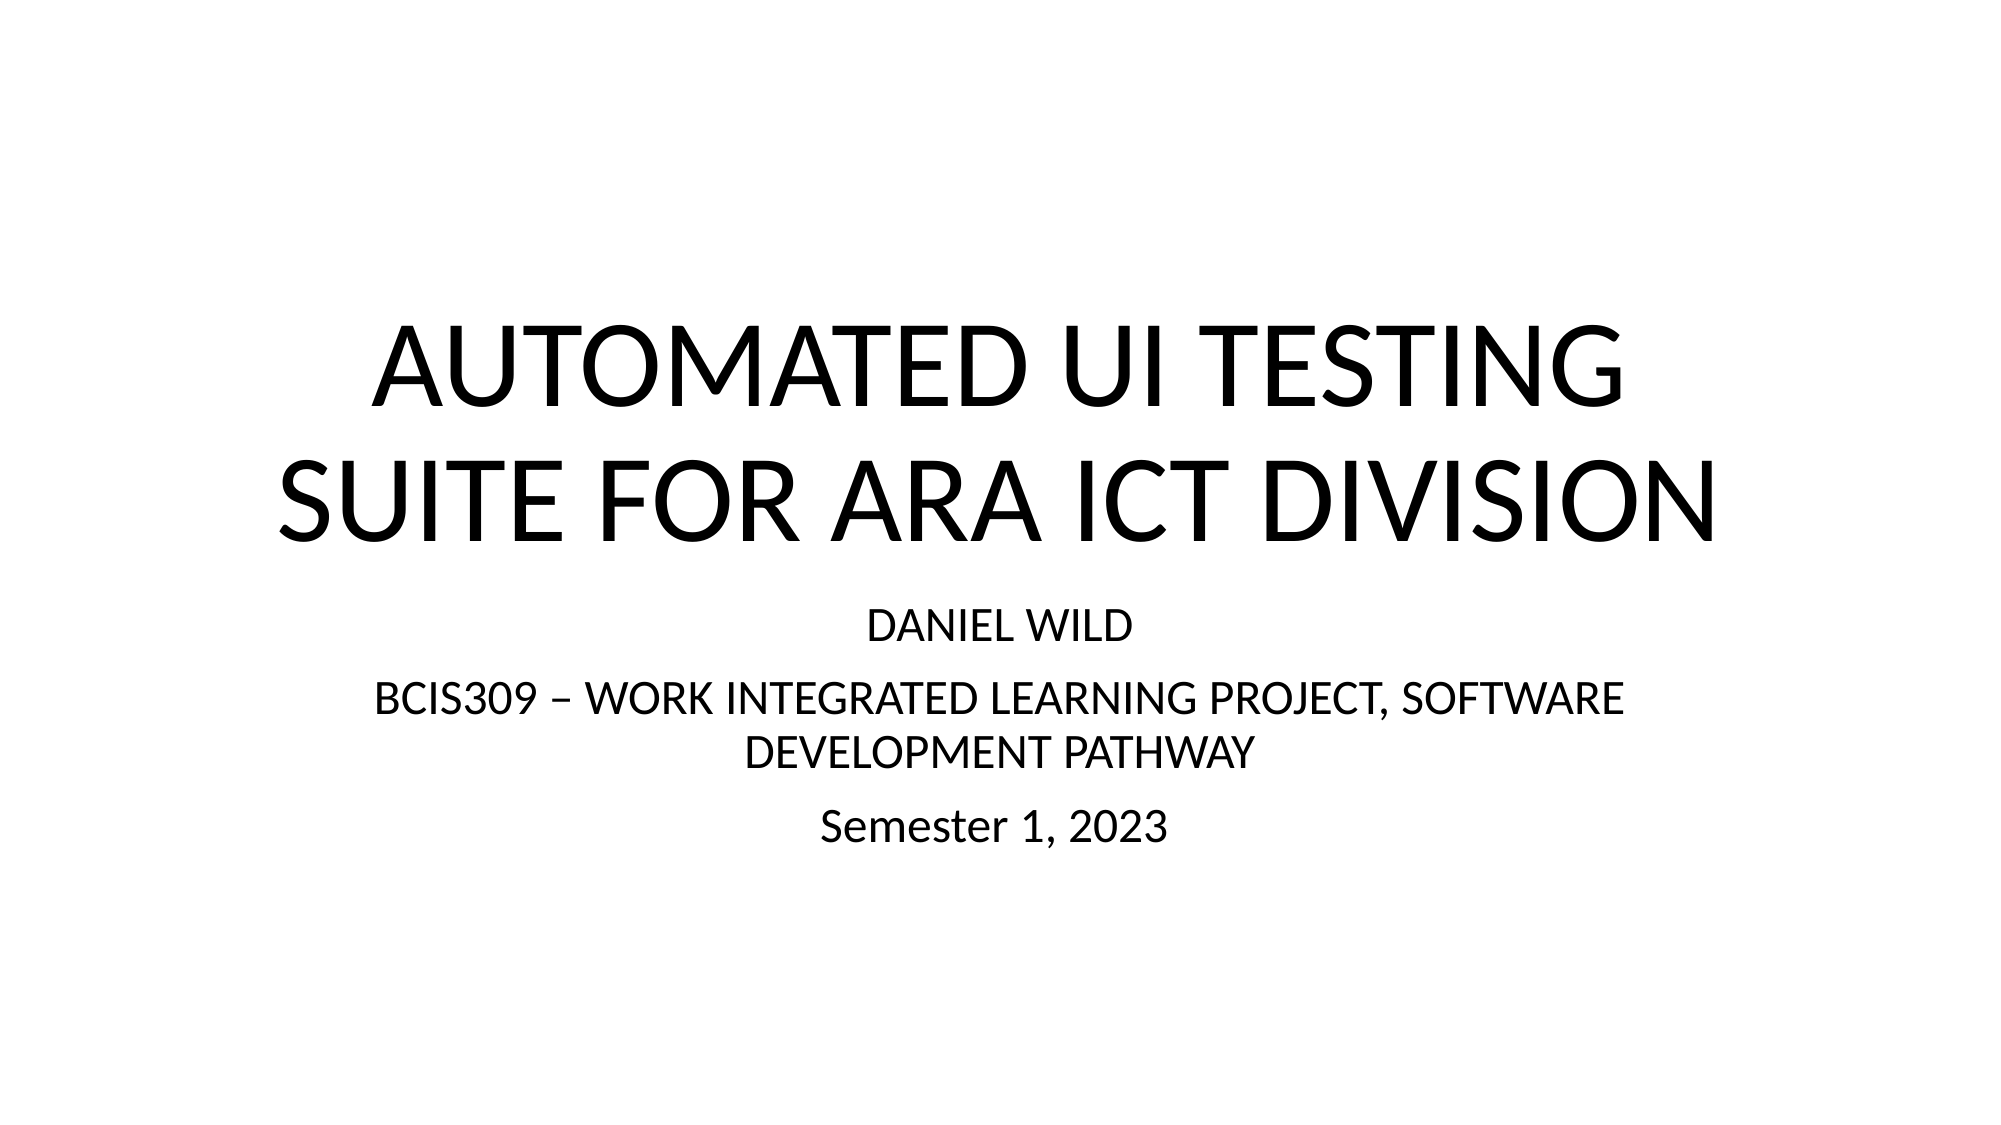

# AUTOMATED UI TESTING SUITE FOR ARA ICT DIVISION
DANIEL WILD
BCIS309 – WORK INTEGRATED LEARNING PROJECT, SOFTWARE DEVELOPMENT PATHWAY
Semester 1, 2023